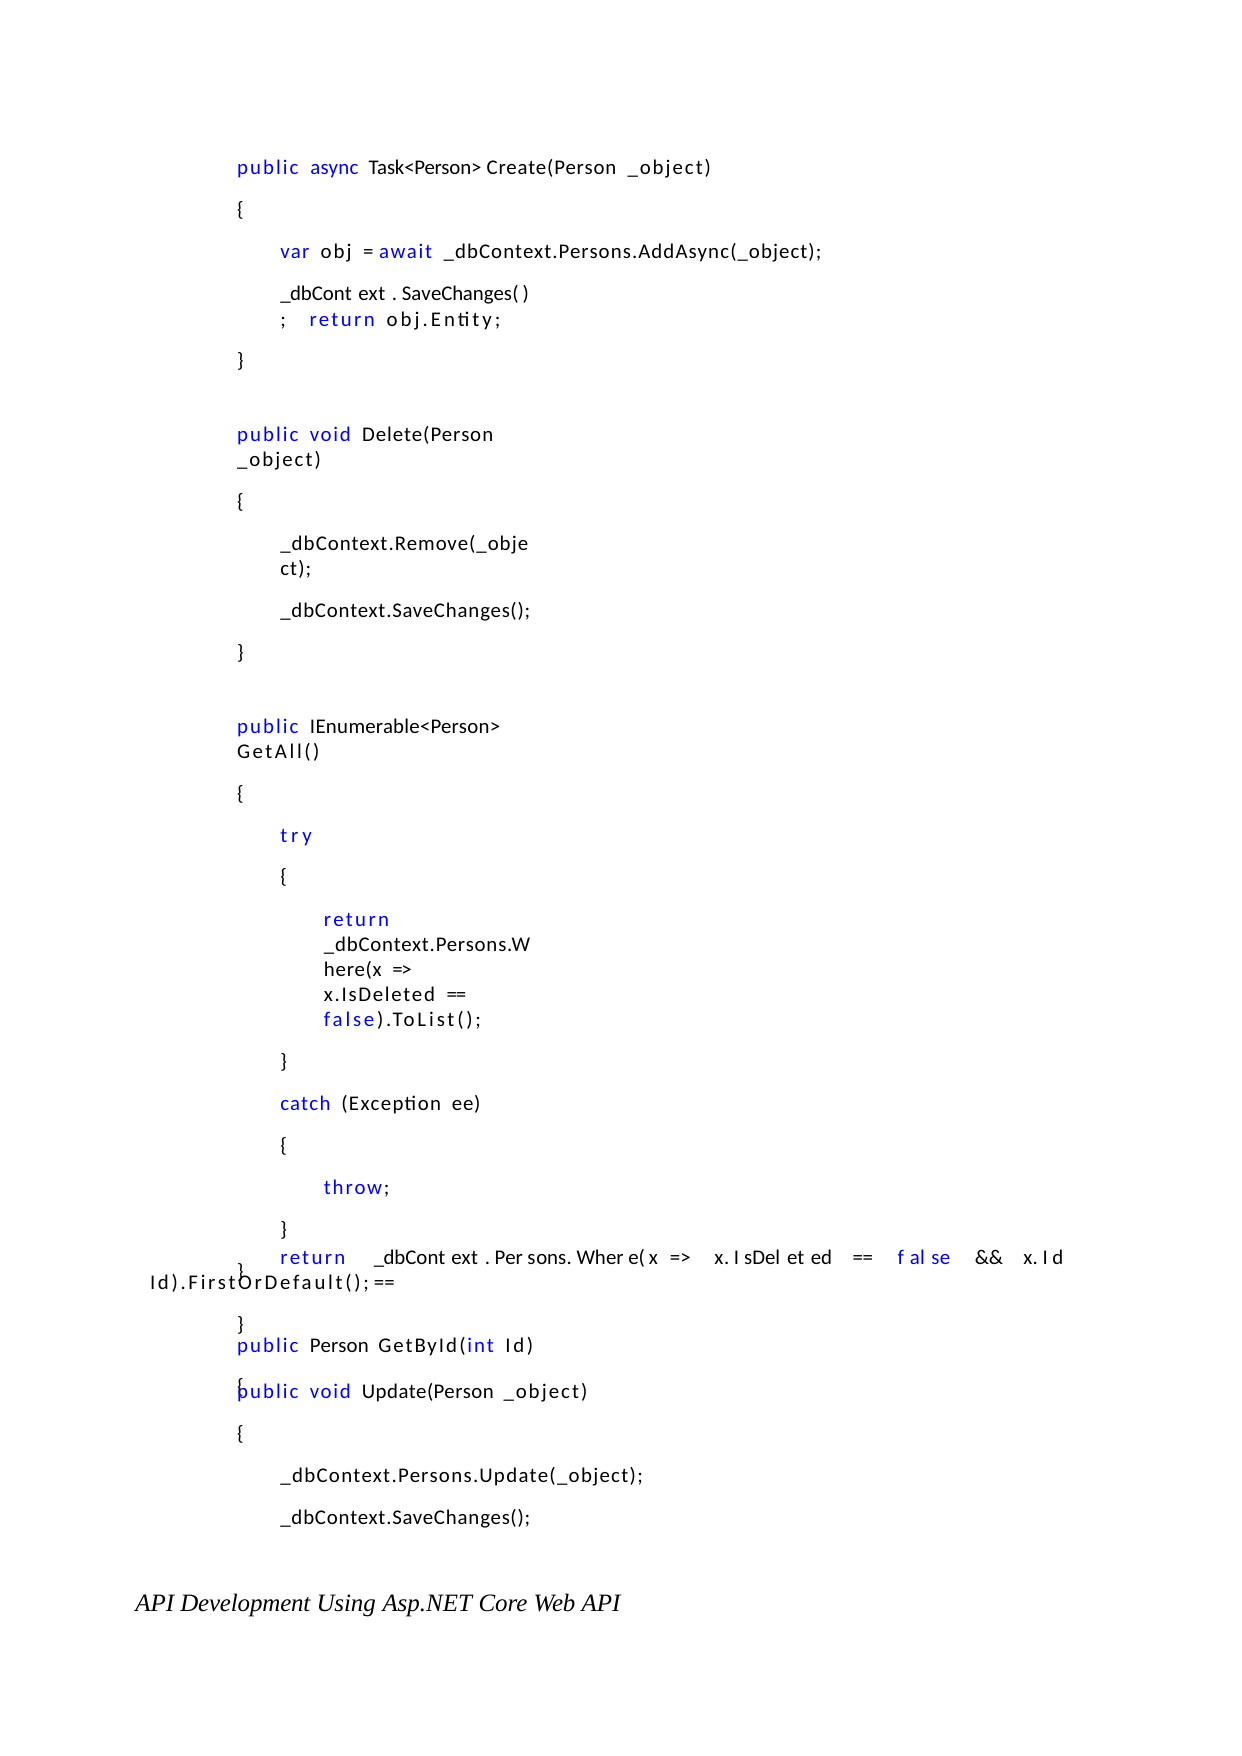

public async Task<Person> Create(Person _object)
{
var obj = await _dbContext.Persons.AddAsync(_object);
_dbContext.SaveChanges();  return obj.Entity;
}

public void Delete(Person _object)
{
_dbContext.Remove(_object);
_dbContext.SaveChanges();
}

public IEnumerable<Person> GetAll()
{
try
{
return _dbContext.Persons.Where(x => x.IsDeleted == false).ToList();
}
catch (Exception ee)
{
throw;
}
}

public Person GetById(int Id)
{
return  Id).FirstOrDefault();
_dbContext.Persons.Where(x	=>	x.IsDeleted	==	false	&&	x.Id	==
}

public void Update(Person _object)
{
_dbContext.Persons.Update(_object);
_dbContext.SaveChanges();
API Development Using Asp.NET Core Web API